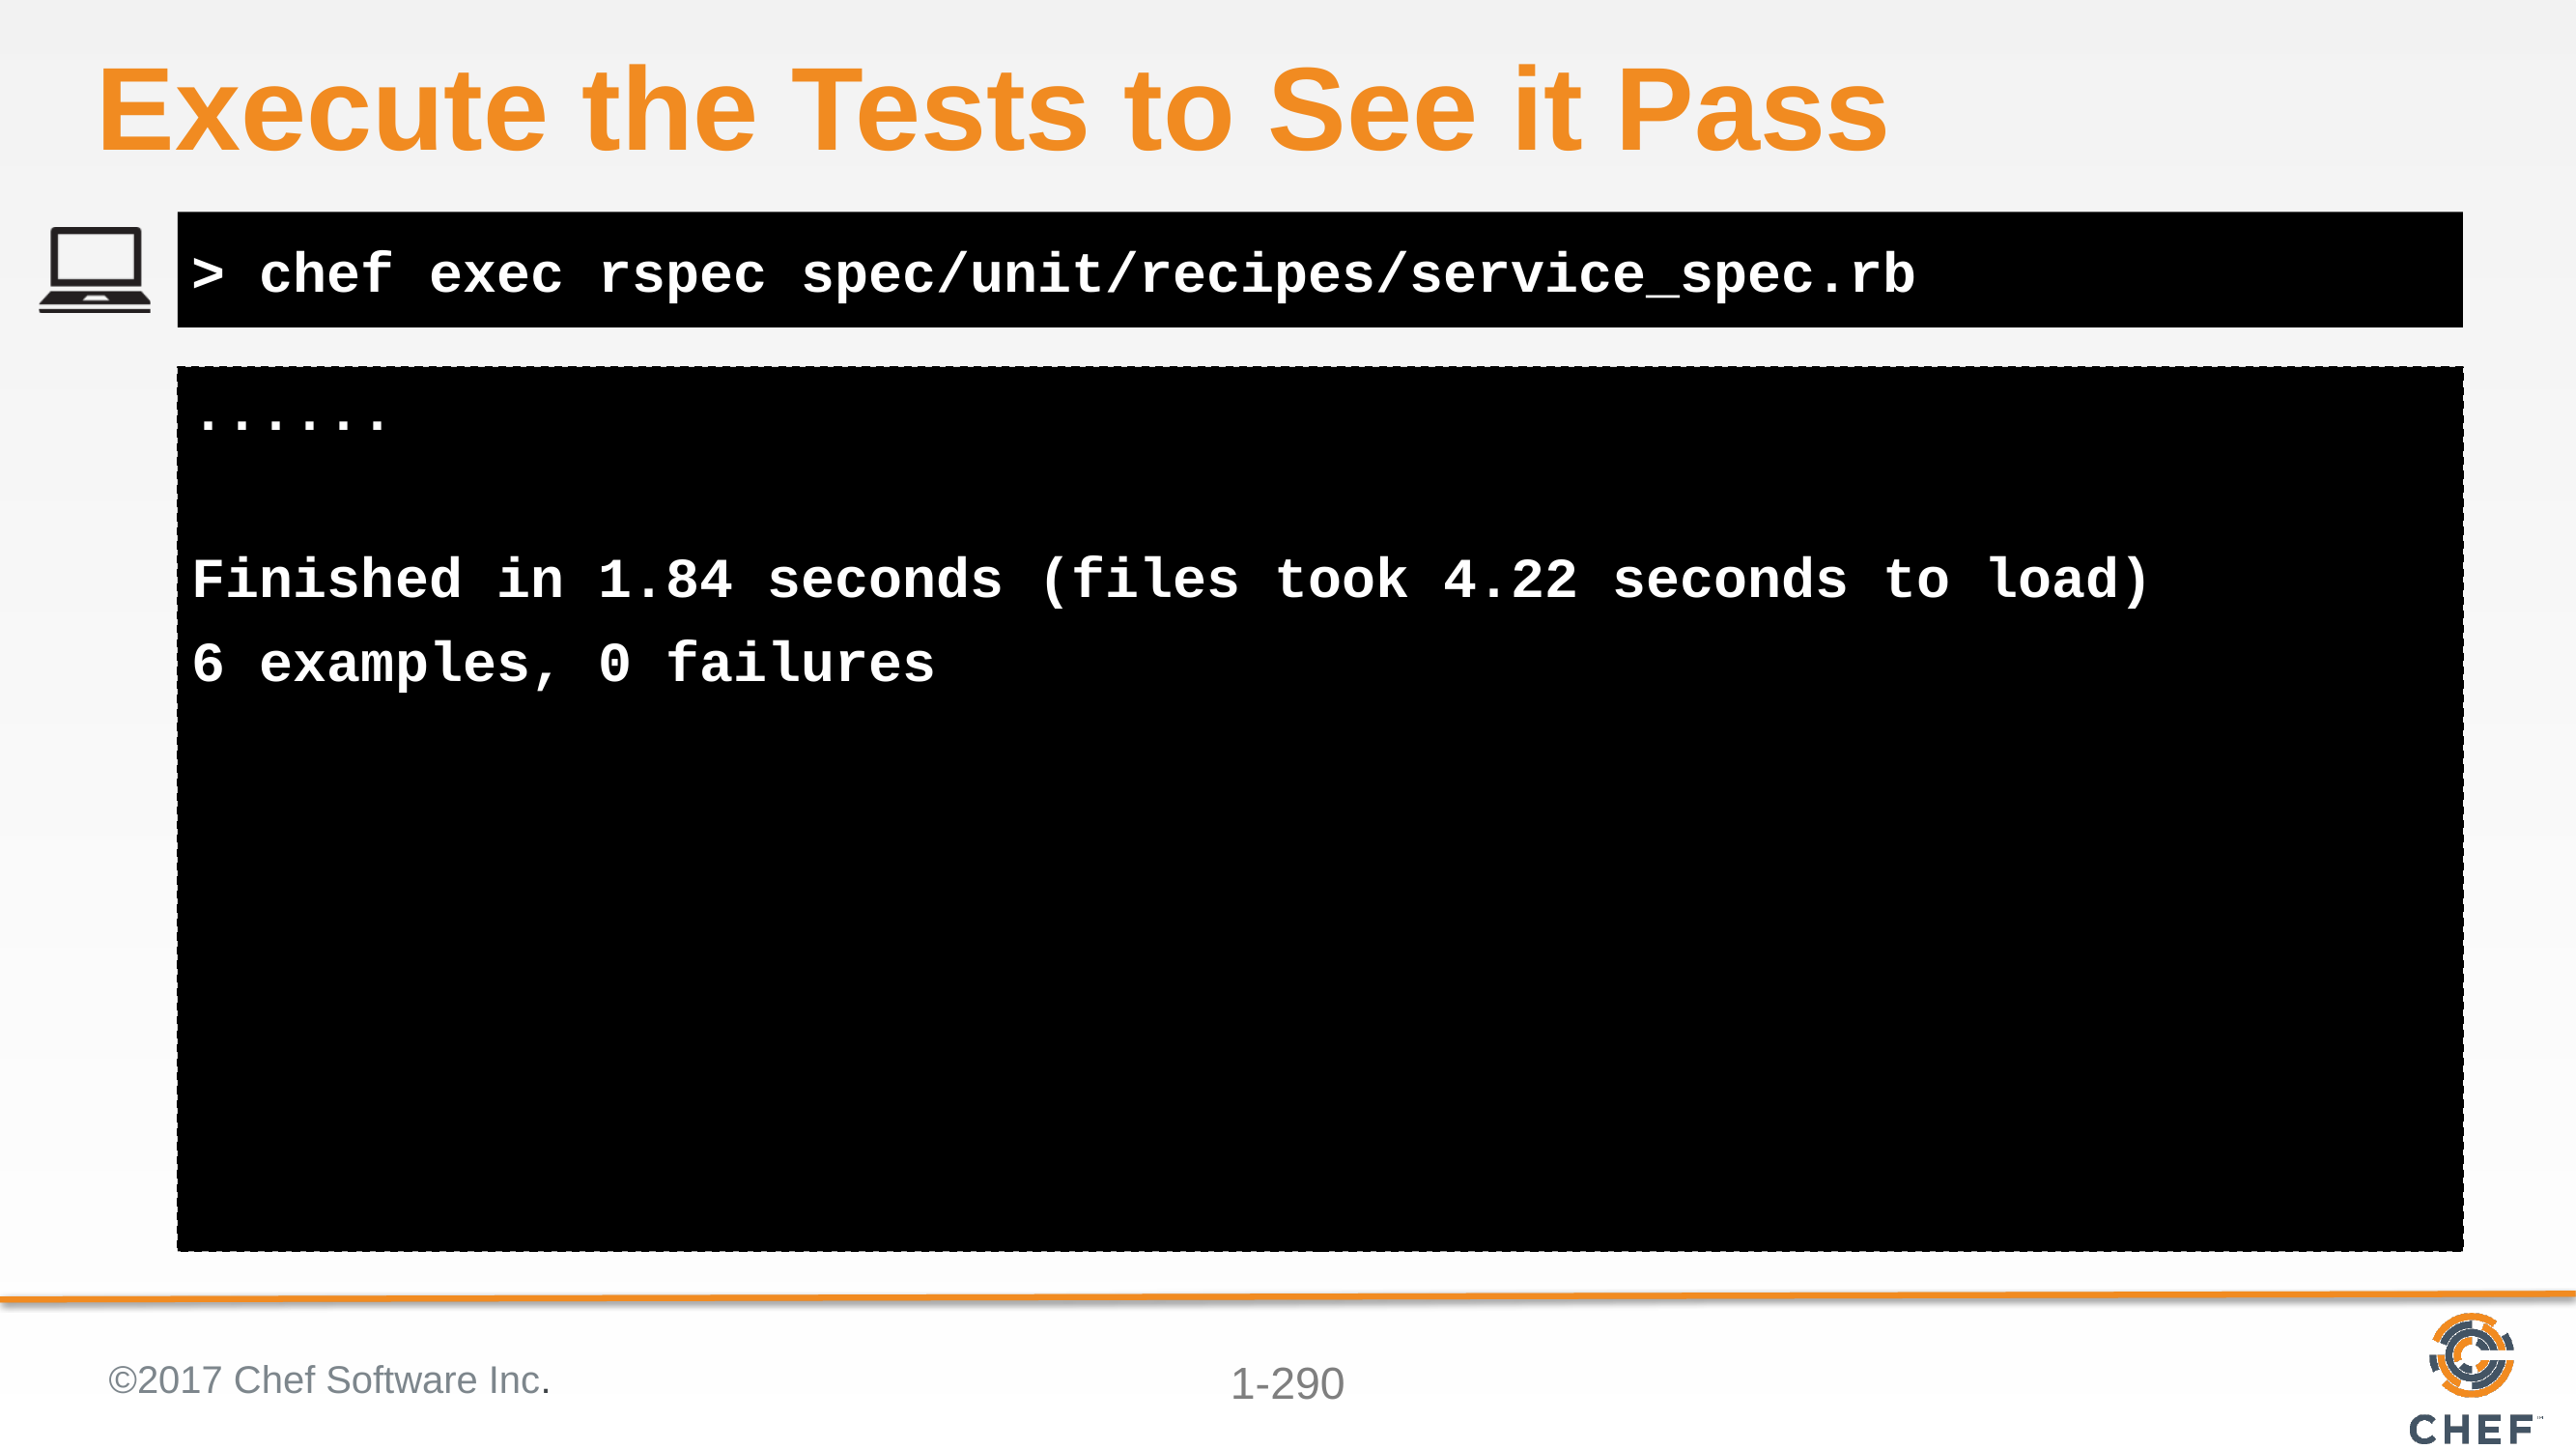

# Execute the Tests to See it Pass
> chef exec rspec spec/unit/recipes/service_spec.rb
......

Finished in 1.84 seconds (files took 4.22 seconds to load)
6 examples, 0 failures